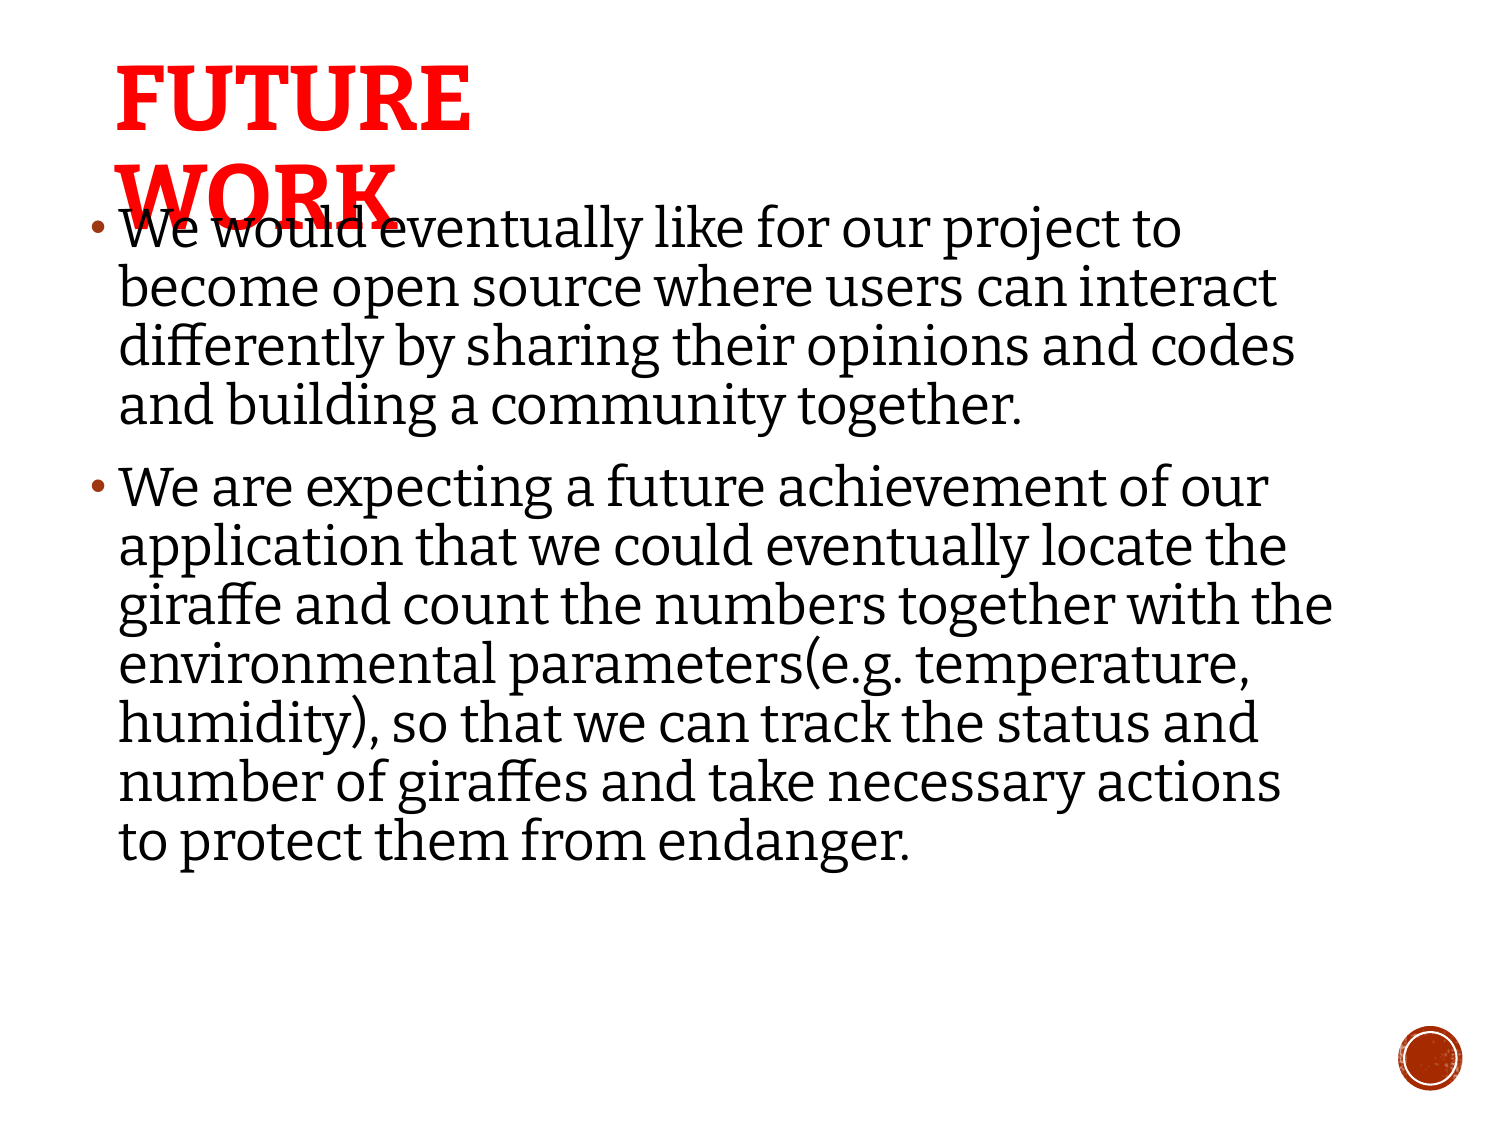

# Future Work
We would eventually like for our project to become open source where users can interact differently by sharing their opinions and codes and building a community together.
We are expecting a future achievement of our application that we could eventually locate the giraffe and count the numbers together with the environmental parameters(e.g. temperature, humidity), so that we can track the status and number of giraffes and take necessary actions to protect them from endanger.